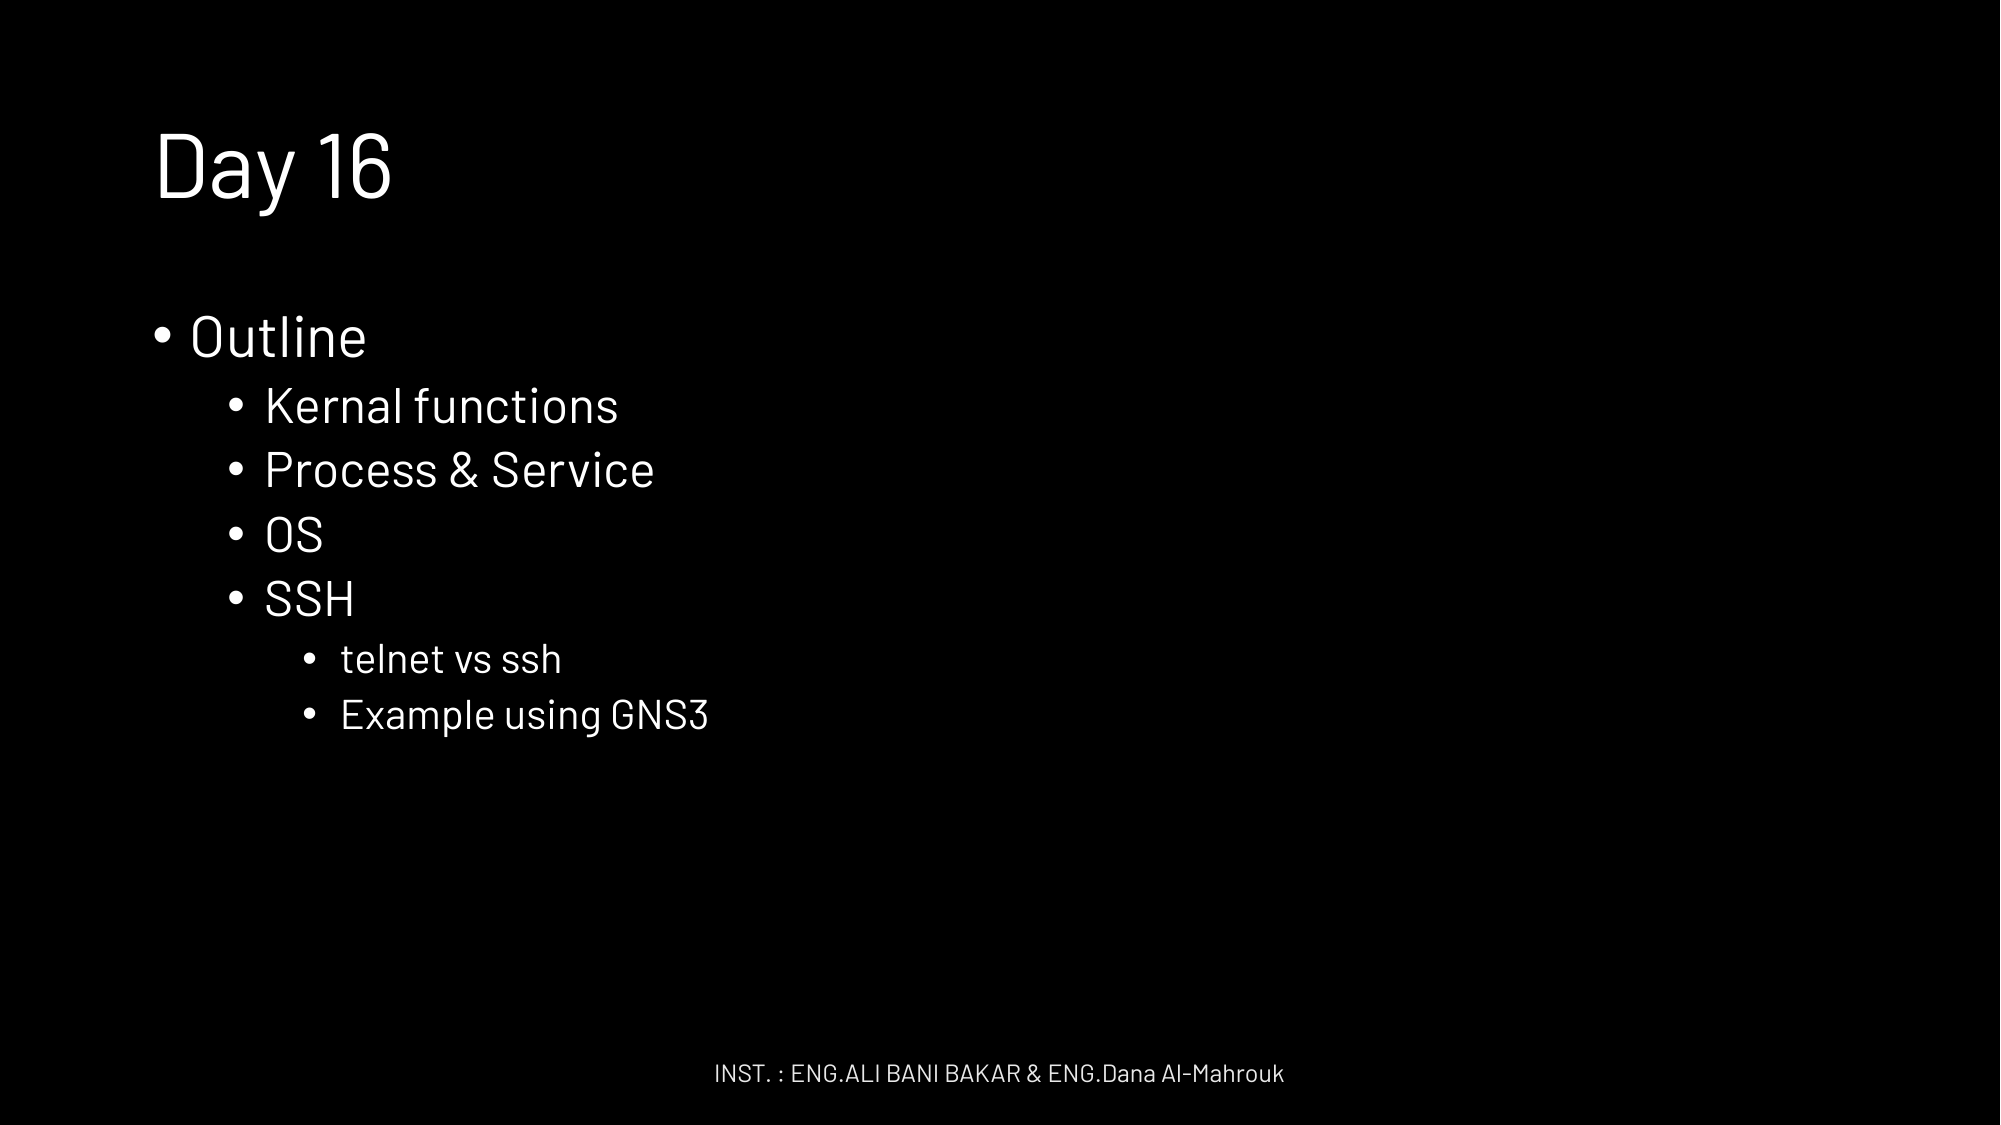

# Day 16
Outline
Kernal functions
Process & Service
OS
SSH
telnet vs ssh
Example using GNS3

INST. : ENG.ALI BANI BAKAR & ENG.Dana Al-Mahrouk